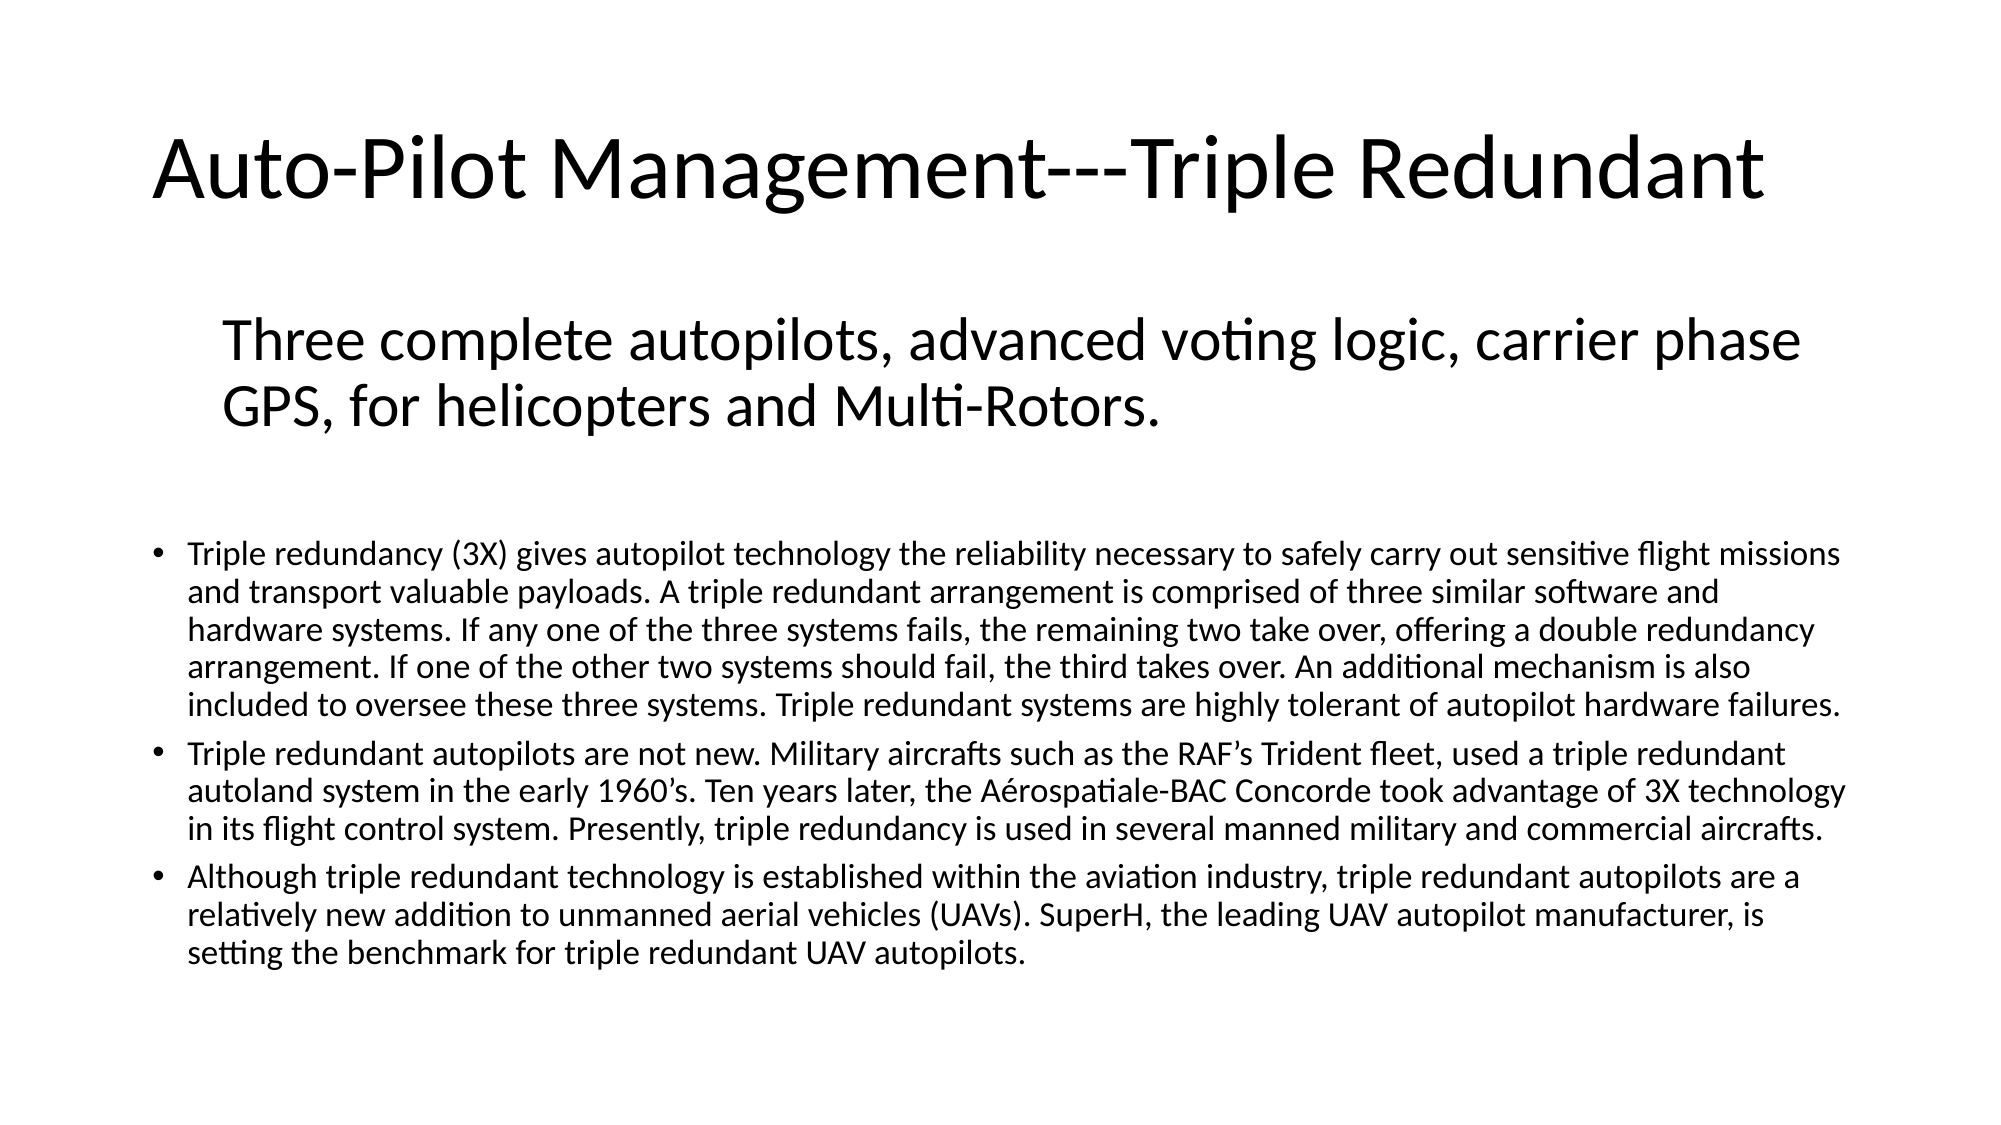

# Auto-Pilot Management---Triple Redundant
Three complete autopilots, advanced voting logic, carrier phase GPS, for helicopters and Multi-Rotors.

Triple redundancy (3X) gives autopilot technology the reliability necessary to safely carry out sensitive flight missions and transport valuable payloads. A triple redundant arrangement is comprised of three similar software and hardware systems. If any one of the three systems fails, the remaining two take over, offering a double redundancy arrangement. If one of the other two systems should fail, the third takes over. An additional mechanism is also included to oversee these three systems. Triple redundant systems are highly tolerant of autopilot hardware failures.
Triple redundant autopilots are not new. Military aircrafts such as the RAF’s Trident fleet, used a triple redundant autoland system in the early 1960’s. Ten years later, the Aérospatiale-BAC Concorde took advantage of 3X technology in its flight control system. Presently, triple redundancy is used in several manned military and commercial aircrafts.
Although triple redundant technology is established within the aviation industry, triple redundant autopilots are a relatively new addition to unmanned aerial vehicles (UAVs). SuperH, the leading UAV autopilot manufacturer, is setting the benchmark for triple redundant UAV autopilots.